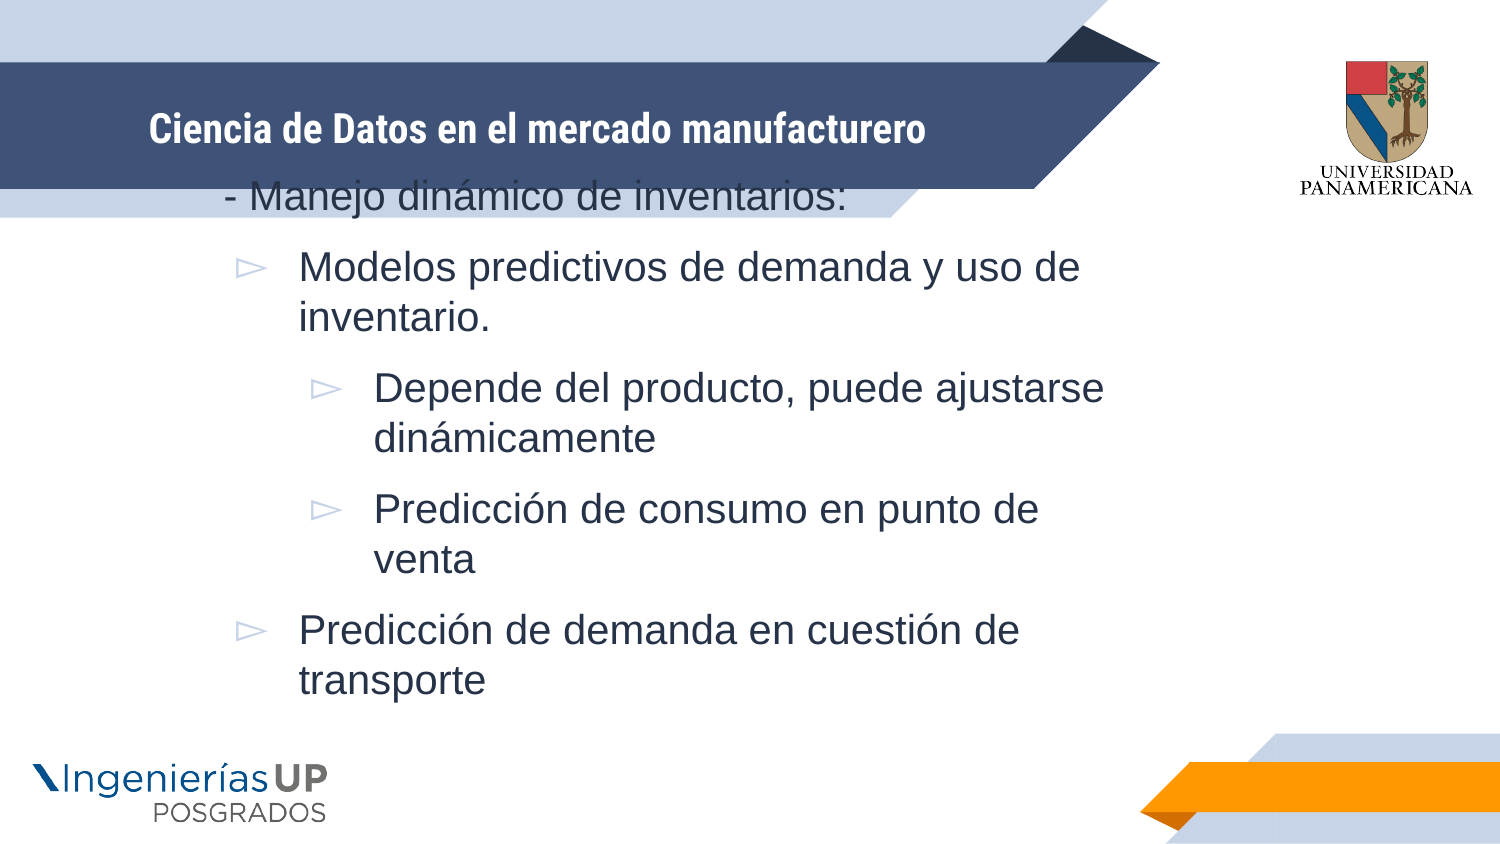

# Ciencia de Datos en el mercado manufacturero
- Manejo dinámico de inventarios:
Modelos predictivos de demanda y uso de inventario.
Depende del producto, puede ajustarse dinámicamente
Predicción de consumo en punto de venta
Predicción de demanda en cuestión de transporte